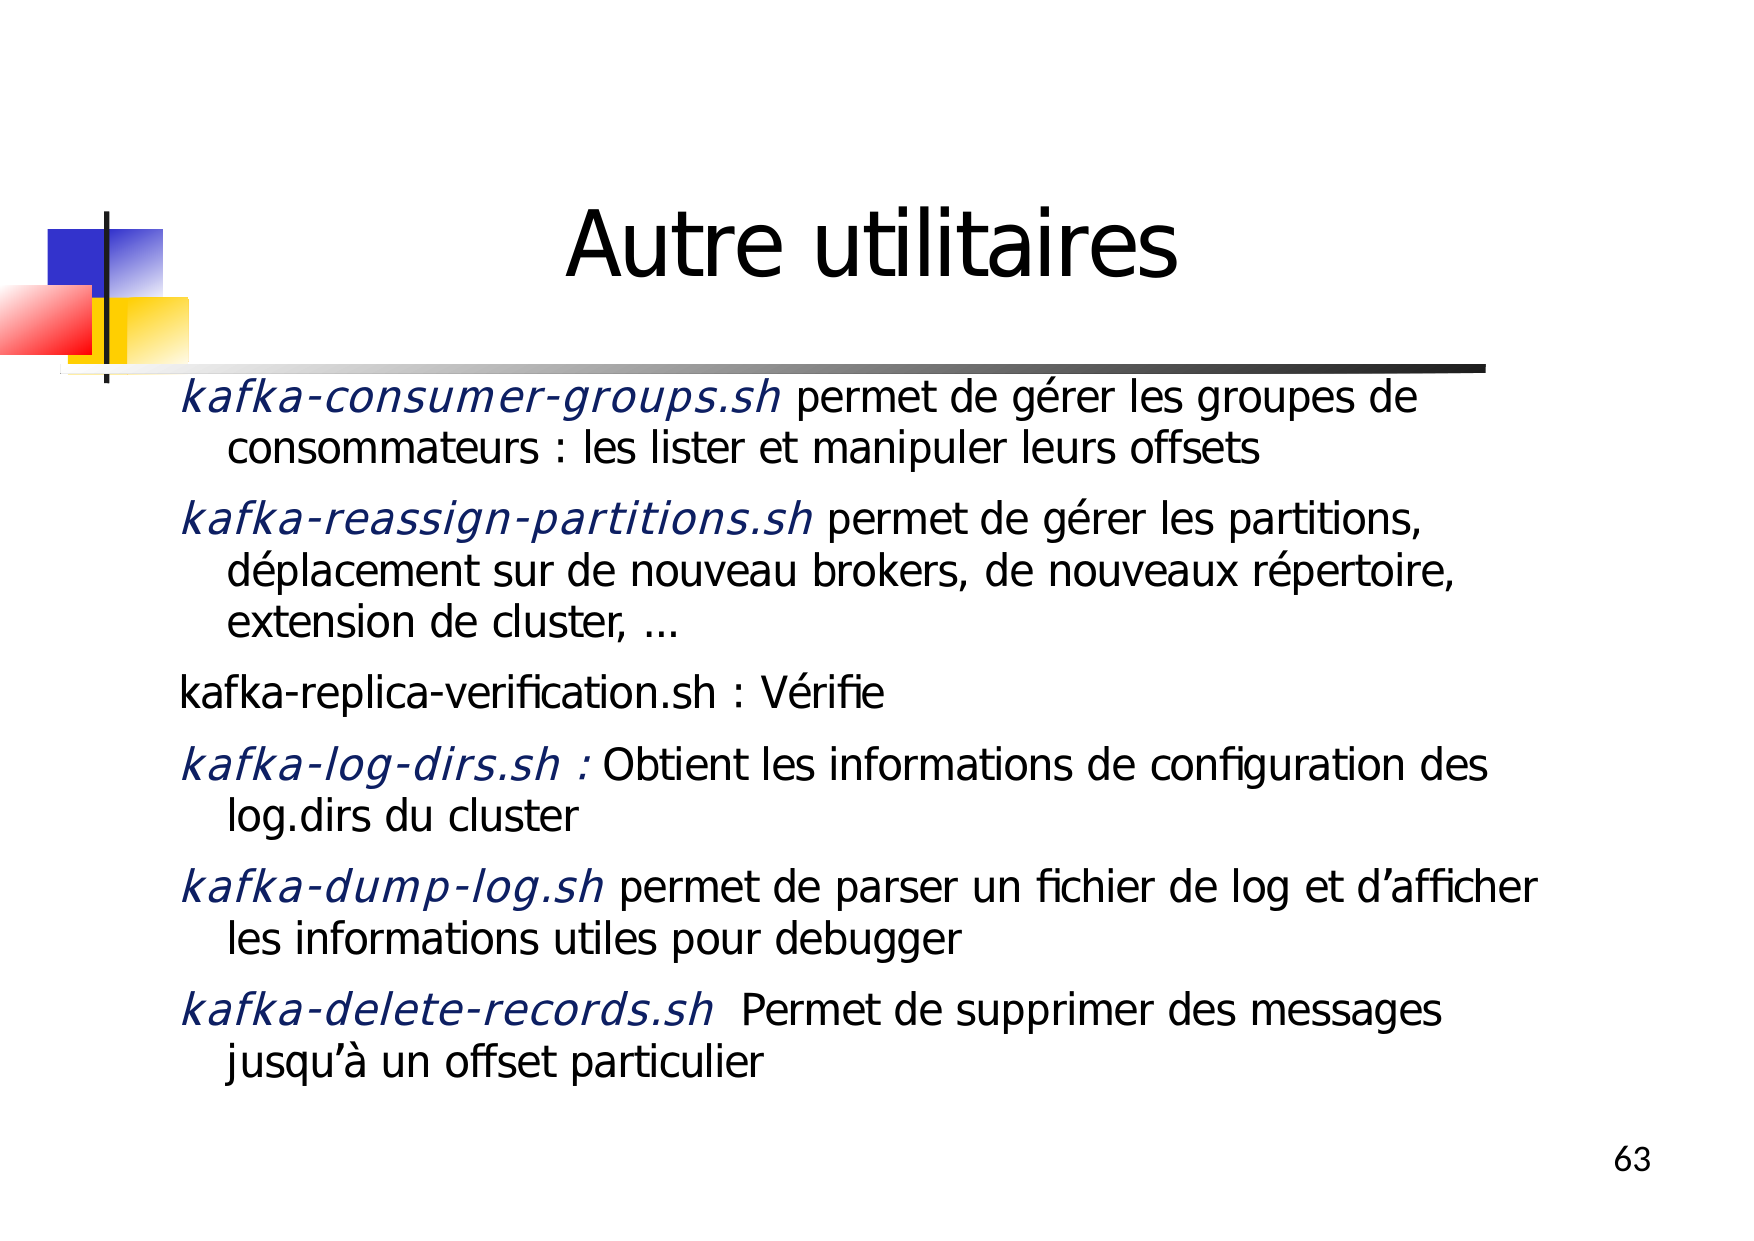

Autre utilitaires
kafka-consumer-groups.sh permet de gérer les groupes de consommateurs : les lister et manipuler leurs offsets
kafka-reassign-partitions.sh permet de gérer les partitions, déplacement sur de nouveau brokers, de nouveaux répertoire, extension de cluster, …
kafka-replica-verification.sh : Vérifie
kafka-log-dirs.sh : Obtient les informations de configuration des log.dirs du cluster
kafka-dump-log.sh permet de parser un fichier de log et d’afficher les informations utiles pour debugger
kafka-delete-records.sh  Permet de supprimer des messages jusqu’à un offset particulier